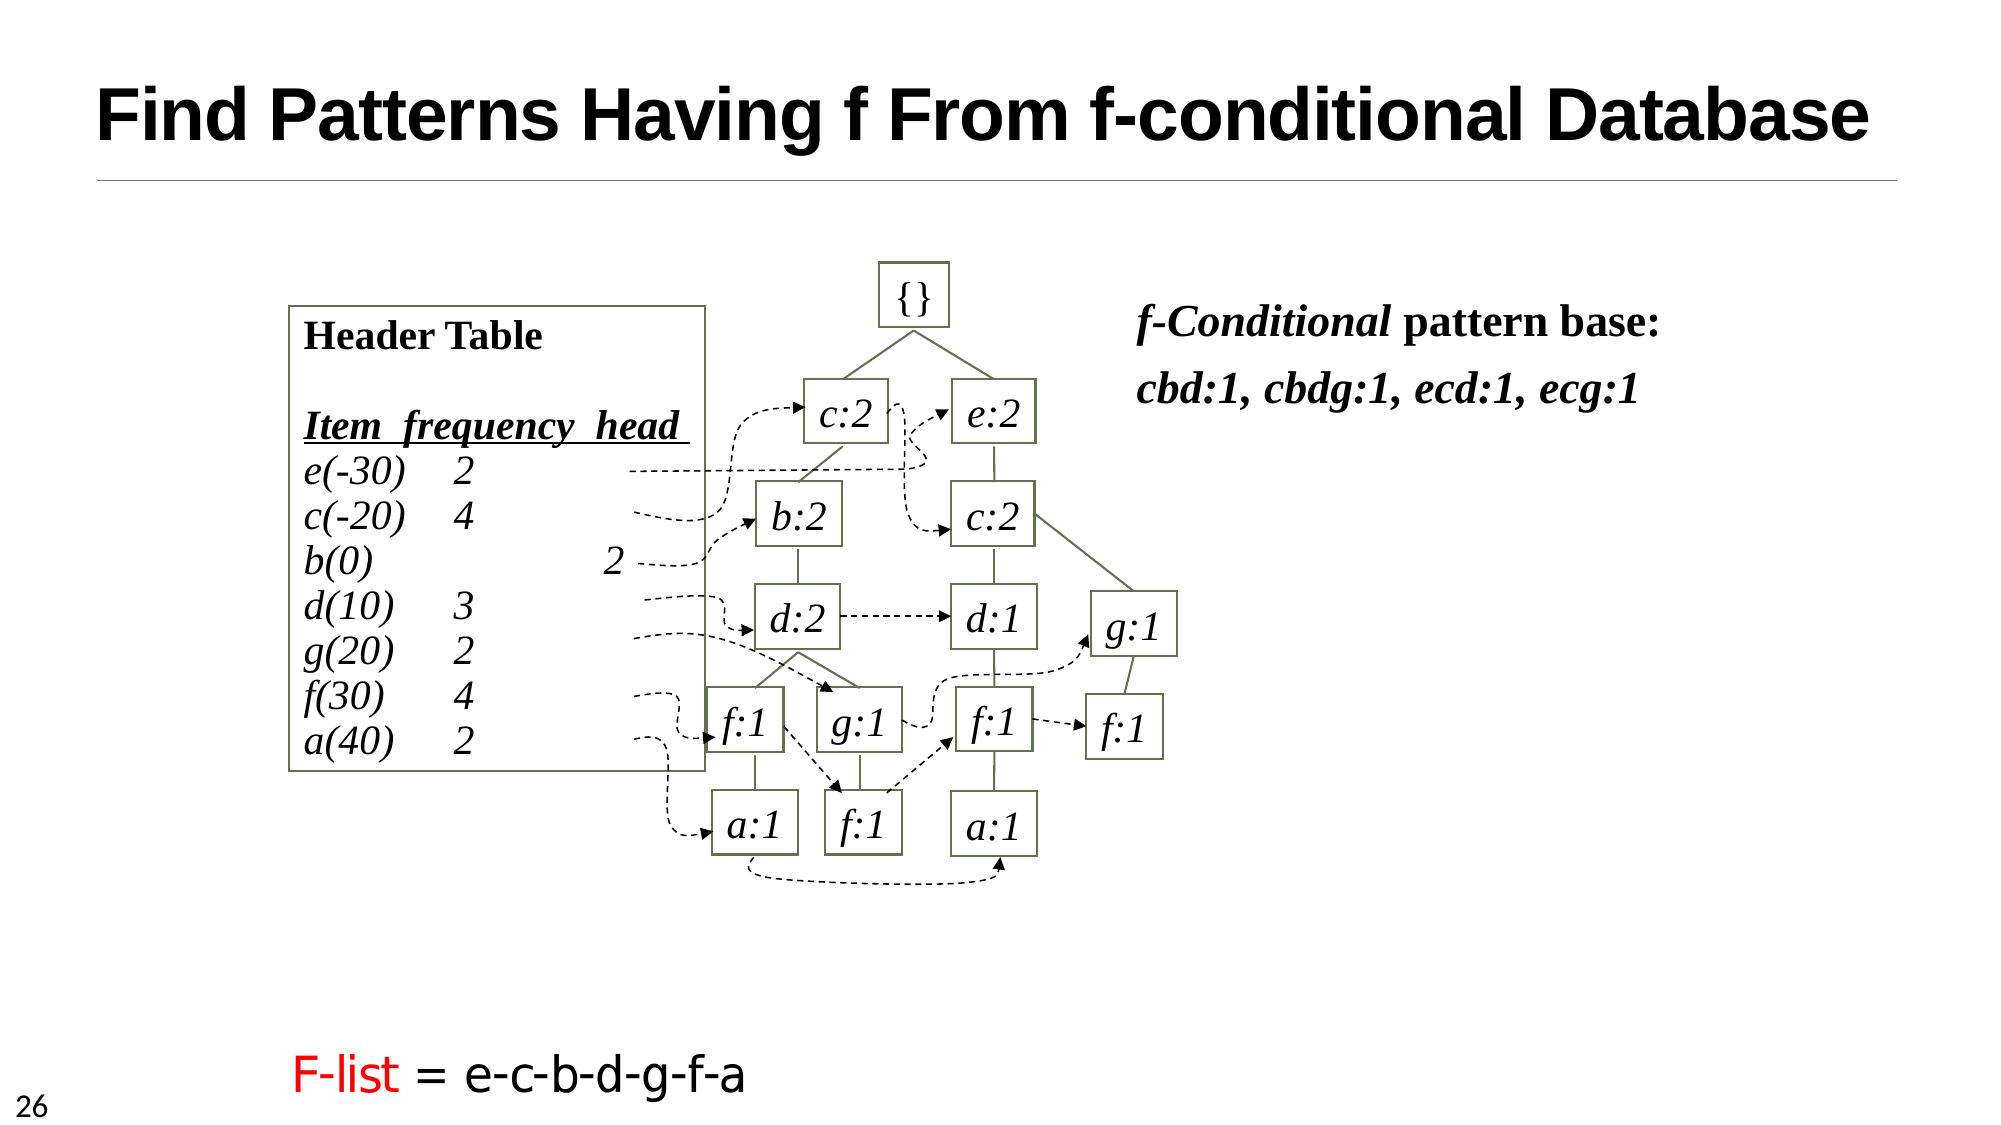

# Find Patterns Having f From f-conditional Database
{}
Header Table

Item  frequency  head
e(-30)	2
c(-20)	4
b(0)		2
d(10)	3
g(20)	2
f(30)	4
a(40)	2
c:2
e:2
b:2
c:2
d:2
d:1
f:1
f:1
g:1
a:1
f:1

g:1

f:1

a:1

f-Conditional pattern base:
cbd:1, cbdg:1, ecd:1, ecg:1
F-list = e-c-b-d-g-f-a